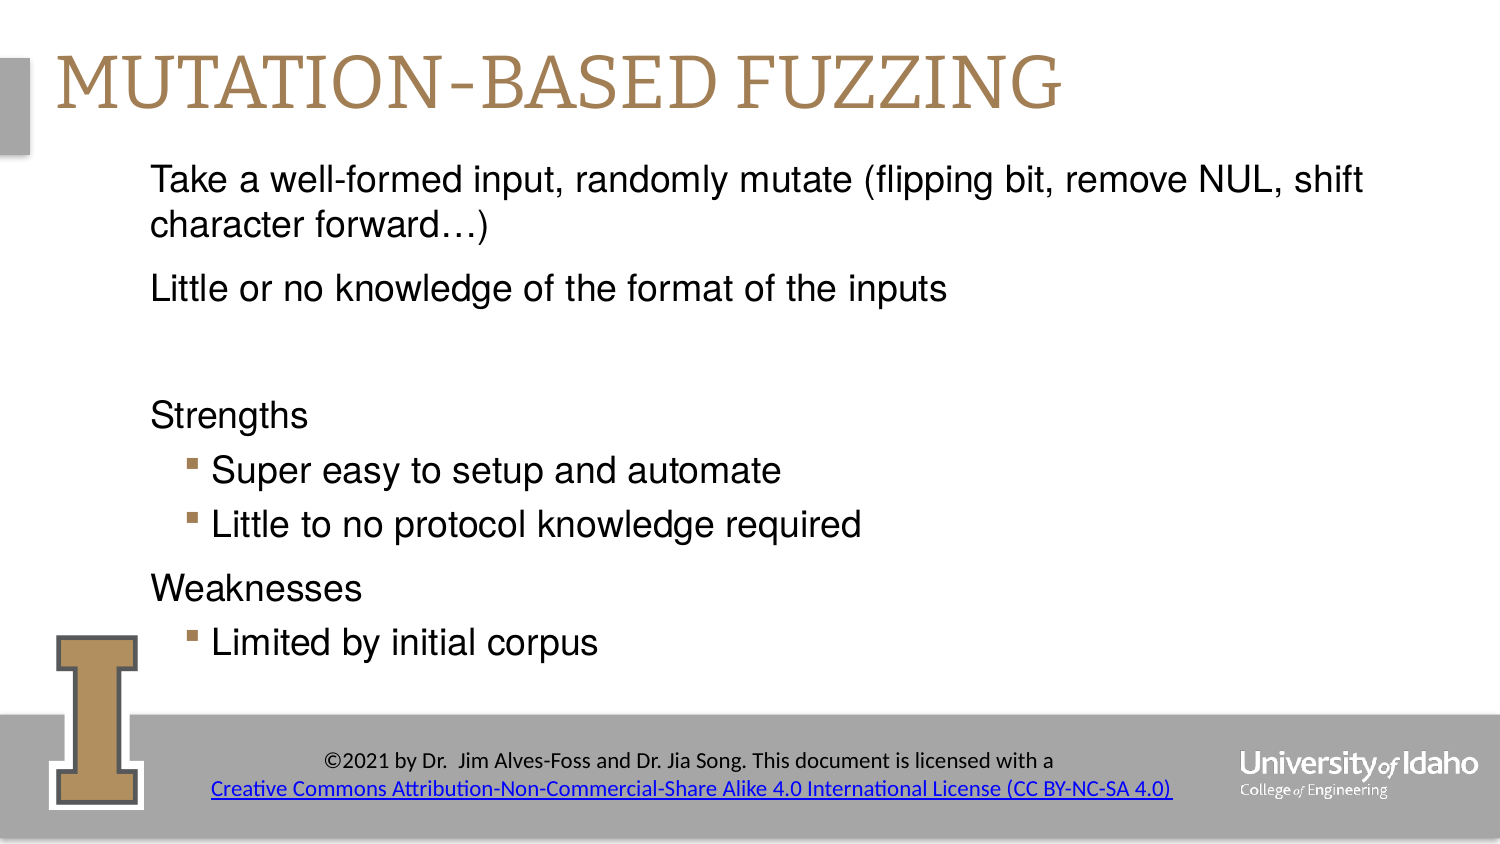

# Mutation-Based Fuzzing
Take a well-formed input, randomly mutate (flipping bit, remove NUL, shift character forward…)
Little or no knowledge of the format of the inputs

Strengths
Super easy to setup and automate
Little to no protocol knowledge required
Weaknesses
Limited by initial corpus